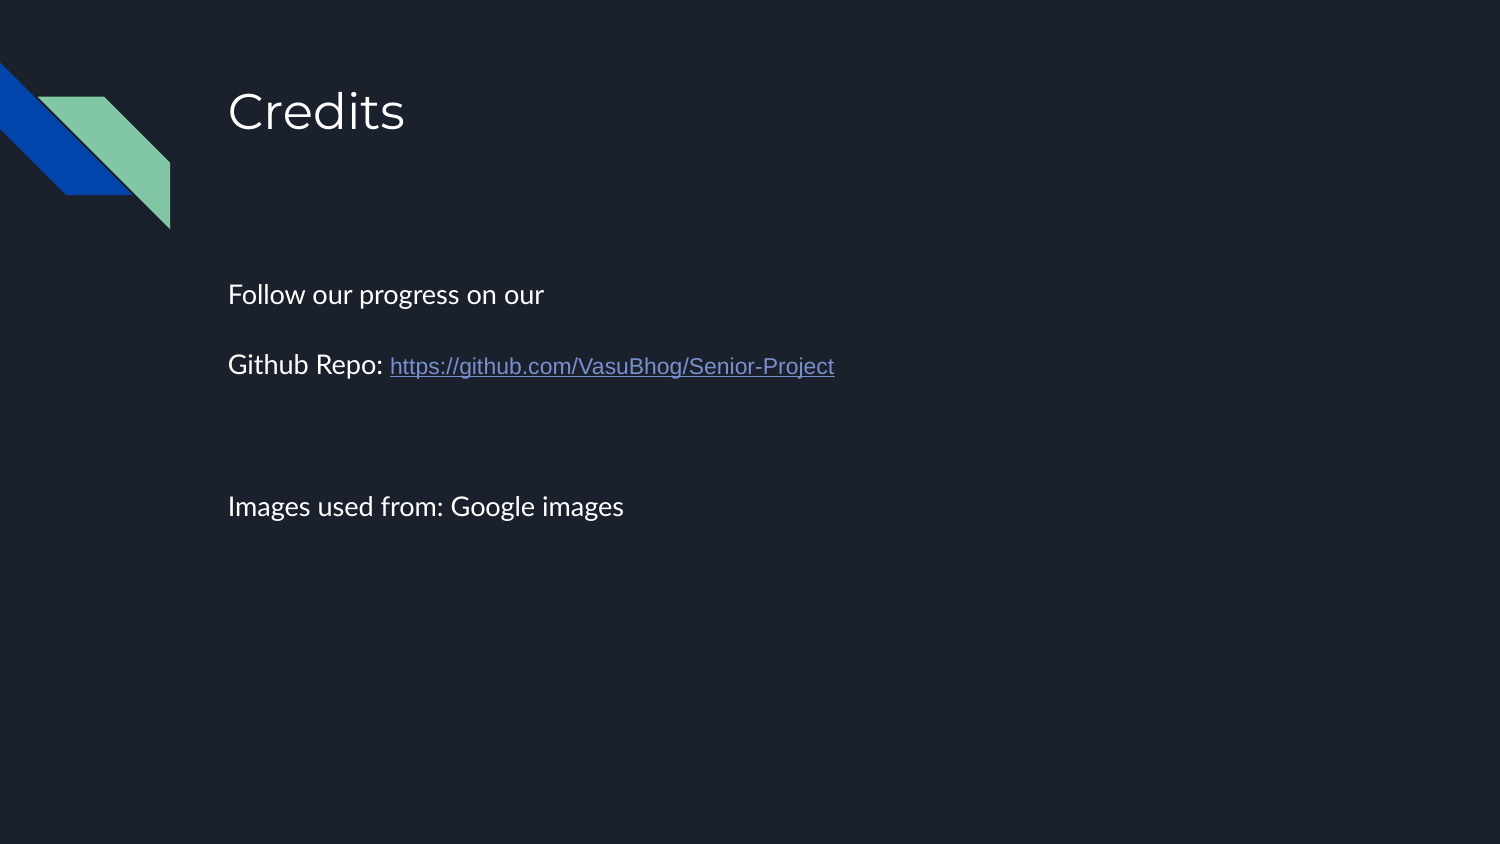

# Credits

Follow our progress on our
Github Repo: https://github.com/VasuBhog/Senior-Project

Images used from: Google images